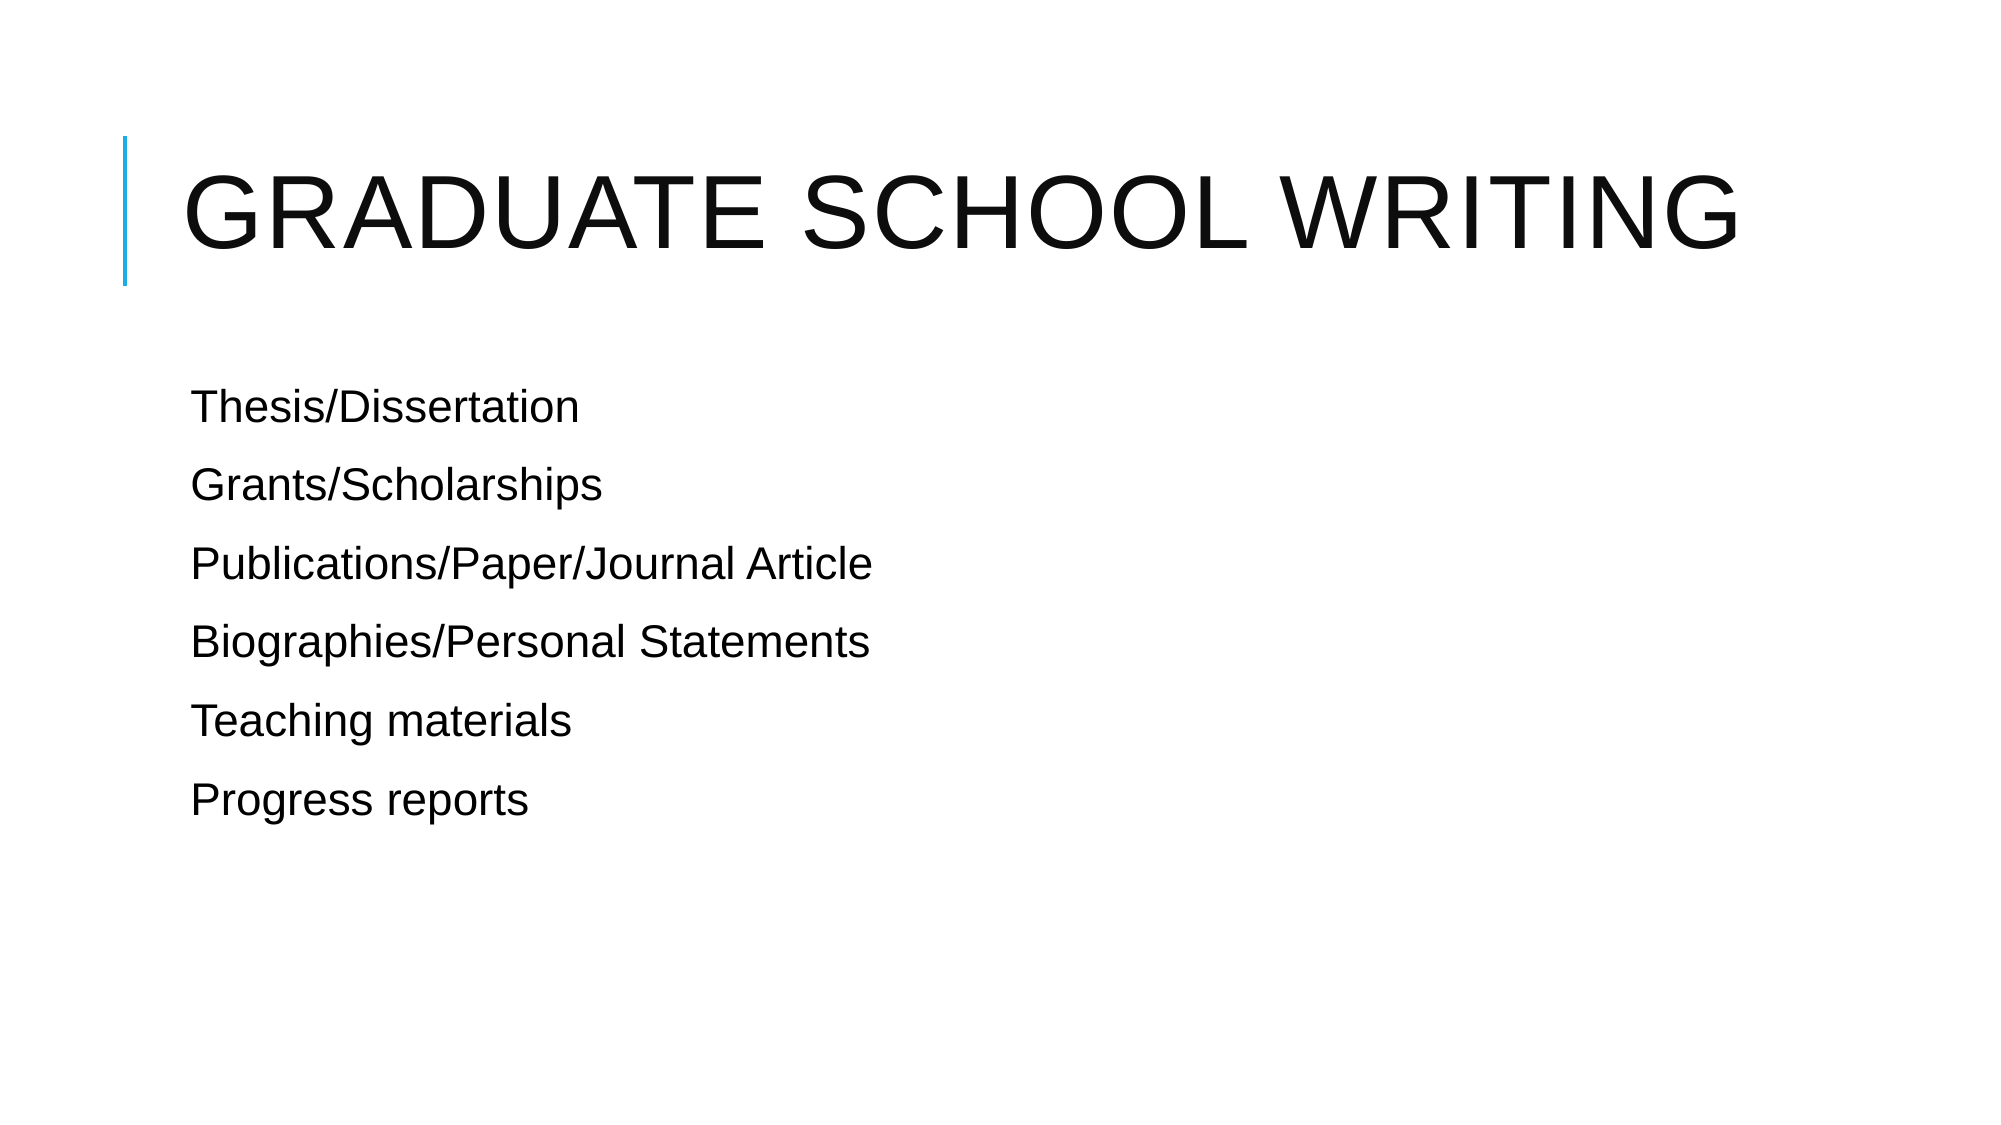

# Graduate School Writing
Thesis/Dissertation
Grants/Scholarships
Publications/Paper/Journal Article
Biographies/Personal Statements
Teaching materials
Progress reports